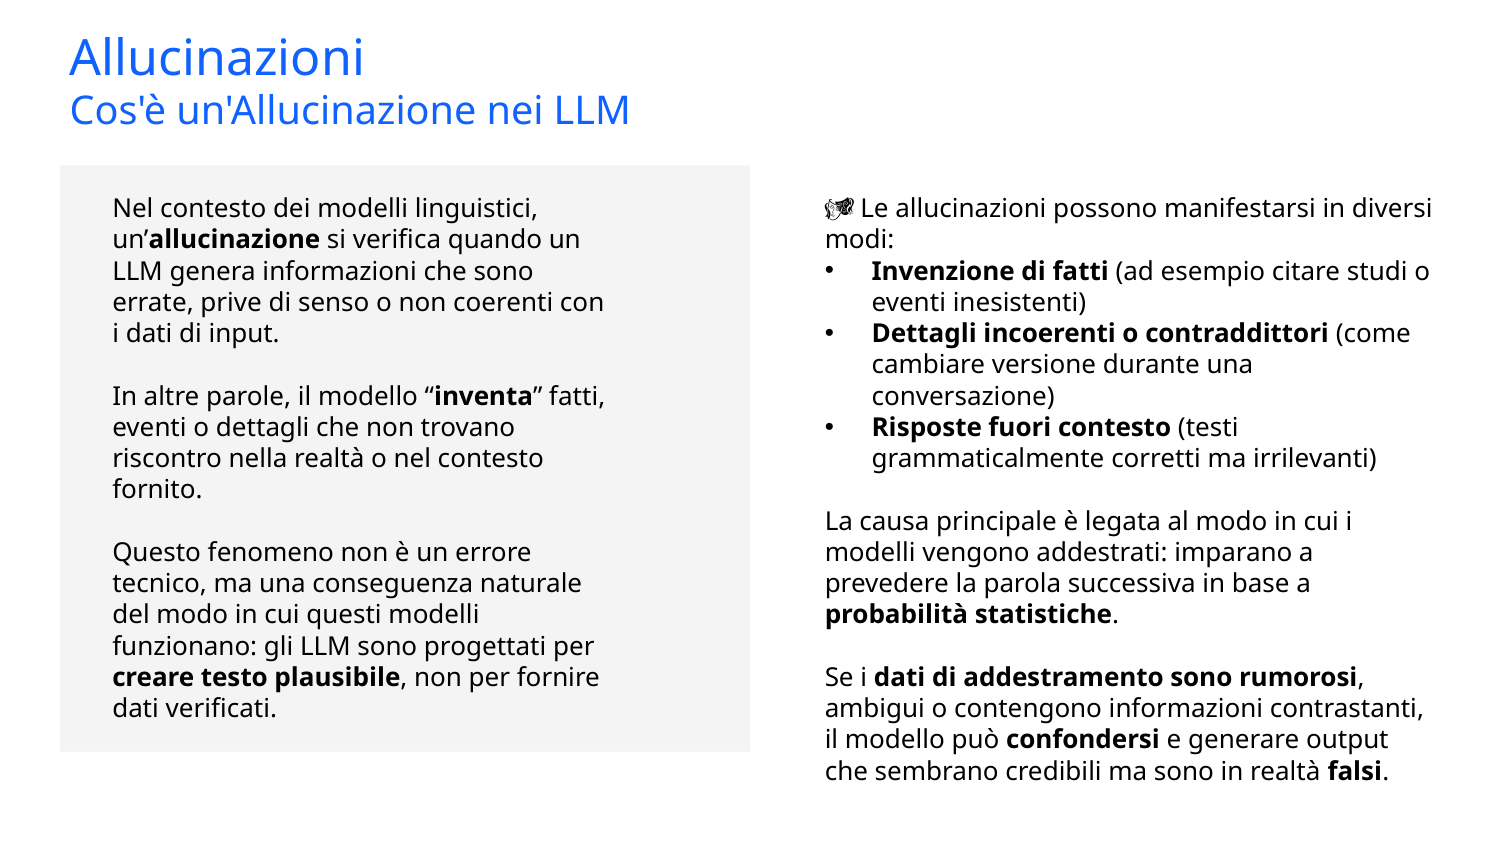

Allucinazioni
Cos'è un'Allucinazione nei LLM

🎭 Le allucinazioni possono manifestarsi in diversi modi:
Invenzione di fatti (ad esempio citare studi o eventi inesistenti)
Dettagli incoerenti o contraddittori (come cambiare versione durante una conversazione)
Risposte fuori contesto (testi grammaticalmente corretti ma irrilevanti)

La causa principale è legata al modo in cui i modelli vengono addestrati: imparano a prevedere la parola successiva in base a probabilità statistiche.
Se i dati di addestramento sono rumorosi, ambigui o contengono informazioni contrastanti, il modello può confondersi e generare output che sembrano credibili ma sono in realtà falsi.
Nel contesto dei modelli linguistici, un’allucinazione si verifica quando un LLM genera informazioni che sono errate, prive di senso o non coerenti con i dati di input.
In altre parole, il modello “inventa” fatti, eventi o dettagli che non trovano riscontro nella realtà o nel contesto fornito.
Questo fenomeno non è un errore tecnico, ma una conseguenza naturale del modo in cui questi modelli funzionano: gli LLM sono progettati per creare testo plausibile, non per fornire dati verificati.